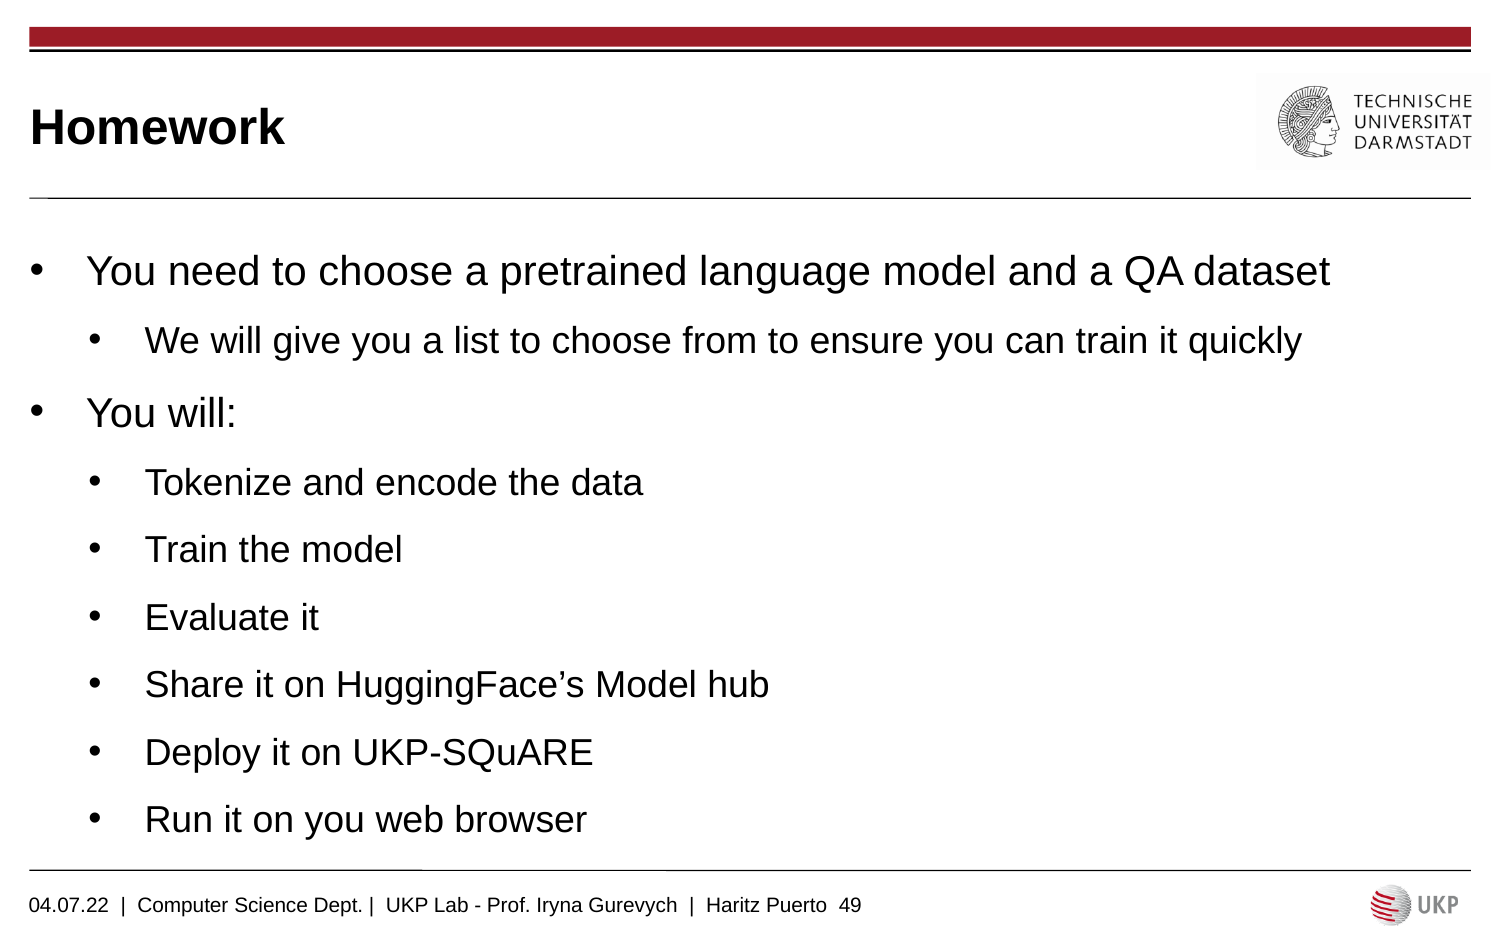

# Homework
You need to choose a pretrained language model and a QA dataset
We will give you a list to choose from to ensure you can train it quickly
You will:
Tokenize and encode the data
Train the model
Evaluate it
Share it on HuggingFace’s Model hub
Deploy it on UKP-SQuARE
Run it on you web browser